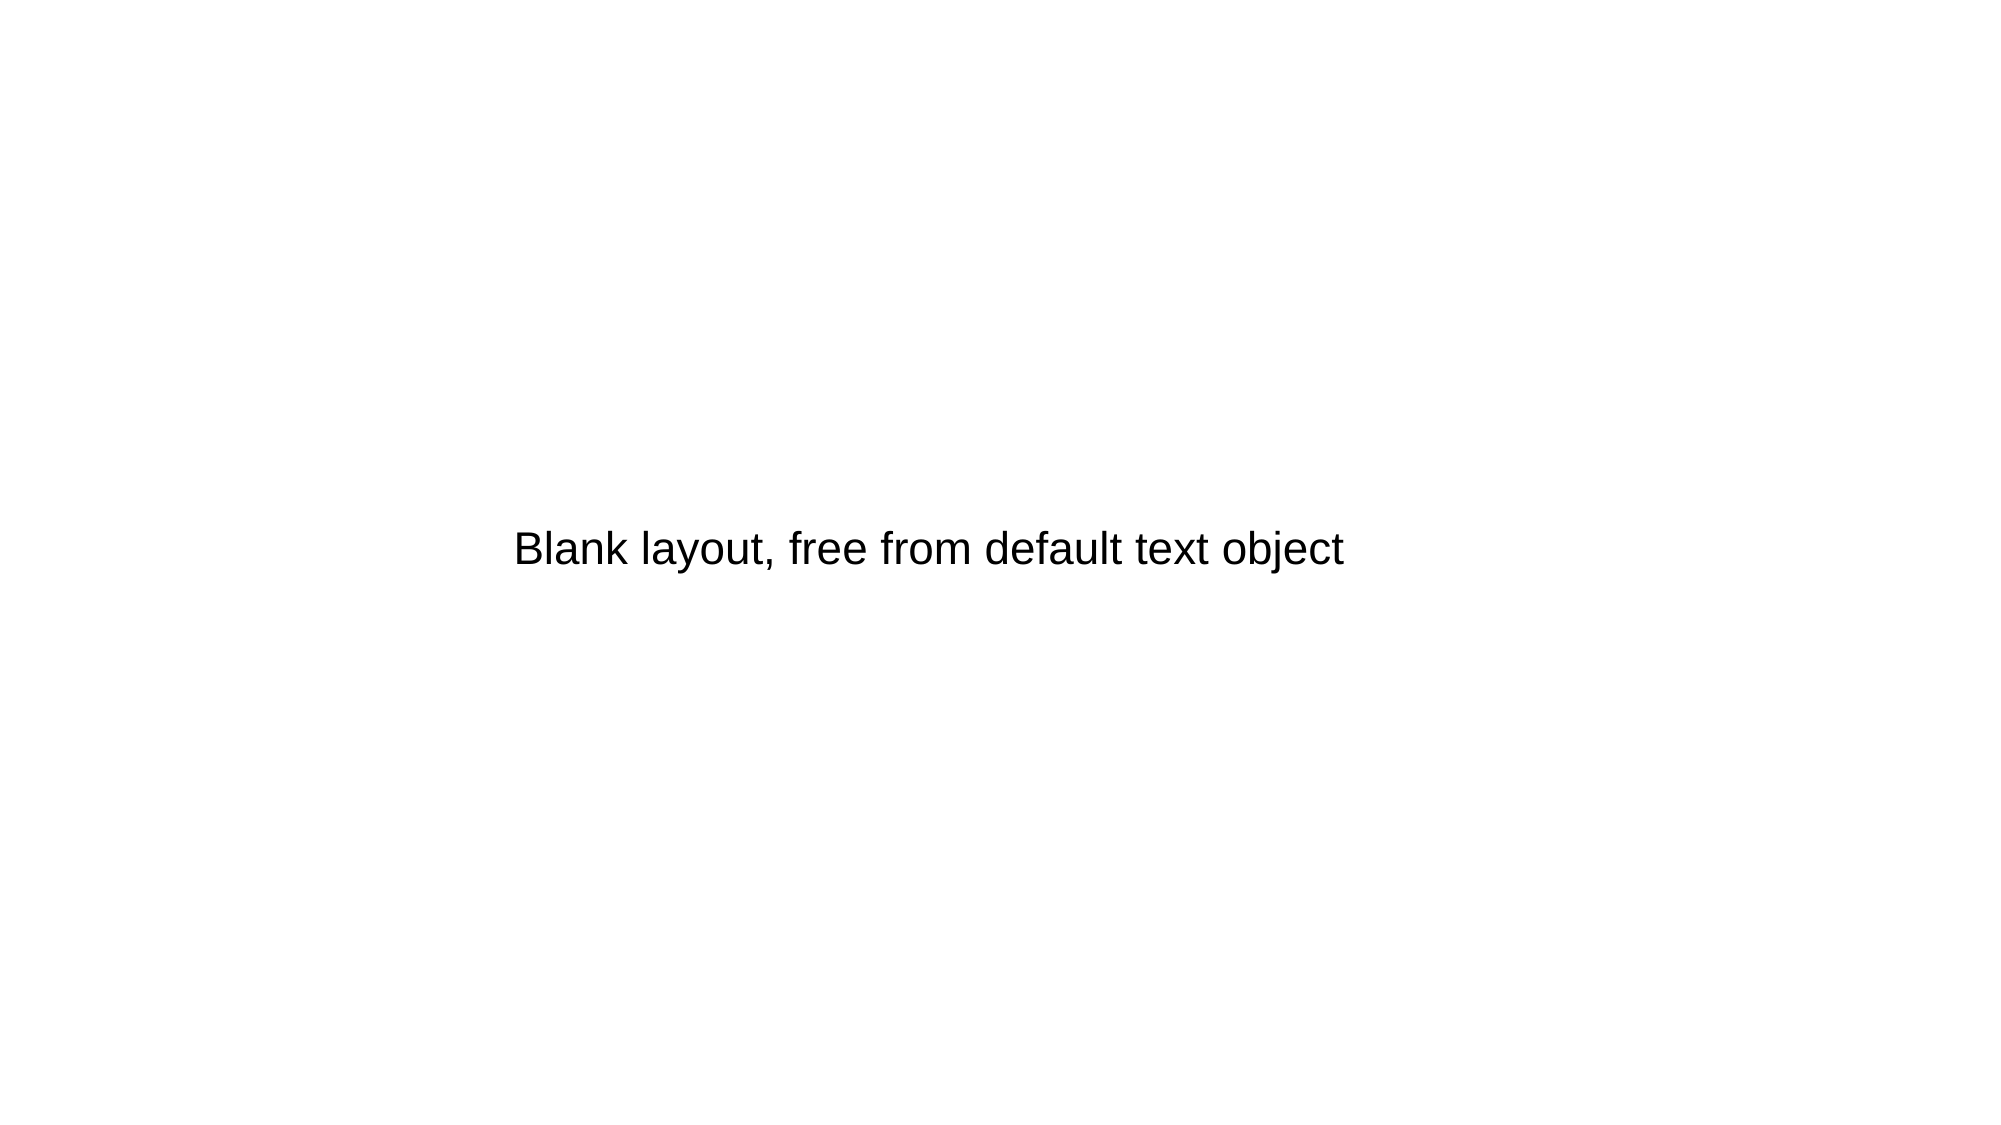

Blank layout, free from default text object